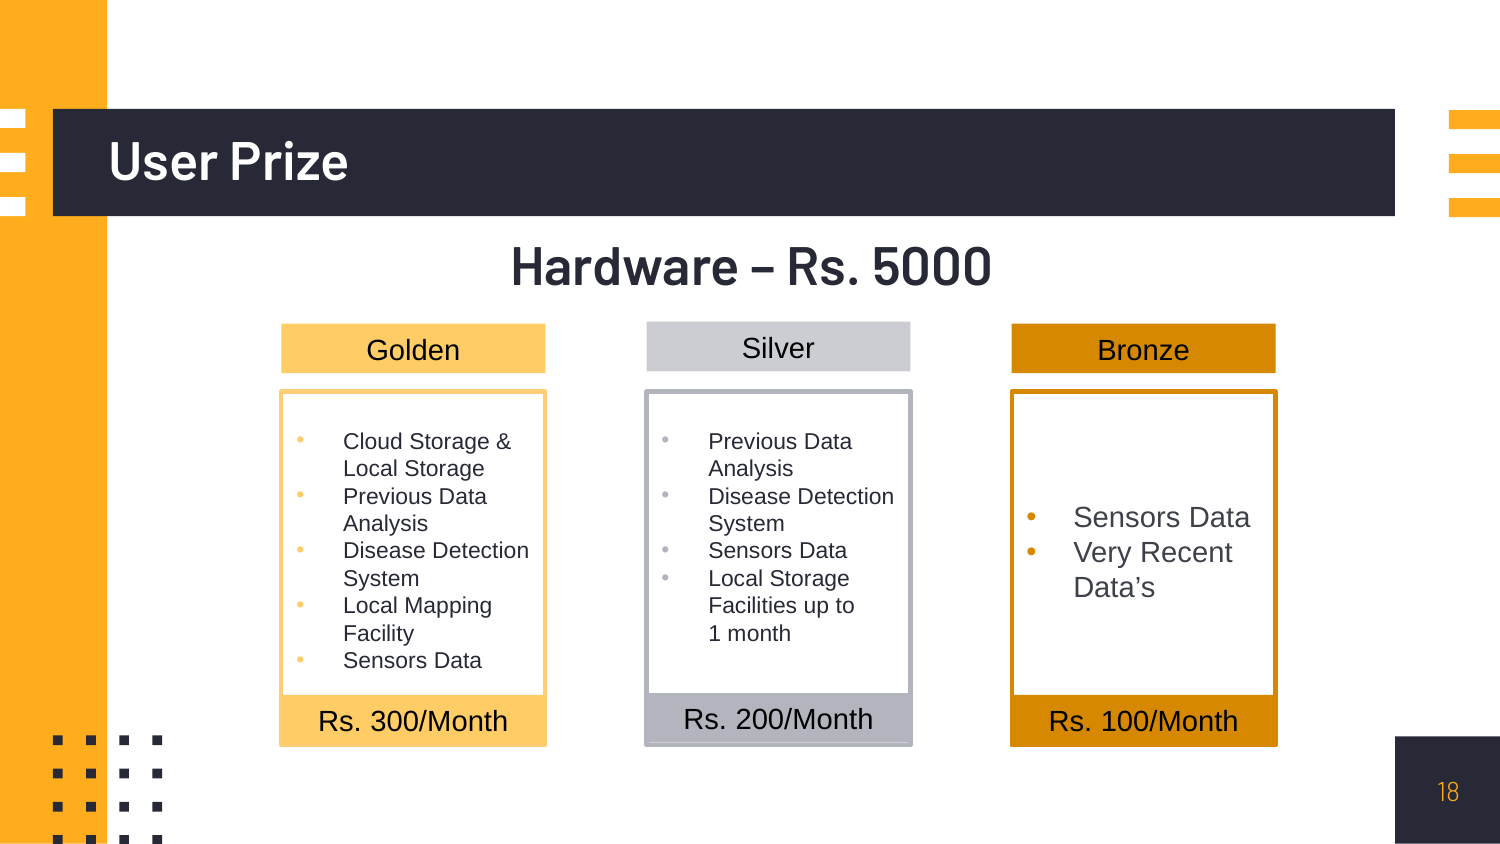

# User Prize
Hardware – Rs. 5000
Silver

Previous Data Analysis
Disease Detection System
Sensors Data
Local Storage Facilities up to      1 month
Rs. 200/Month
Golden

Cloud Storage & Local Storage
Previous Data Analysis
Disease Detection System
Local Mapping Facility
Sensors Data
Rs. 300/Month
Bronze
Sensors Data
Very Recent Data’s

Rs. 100/Month
18